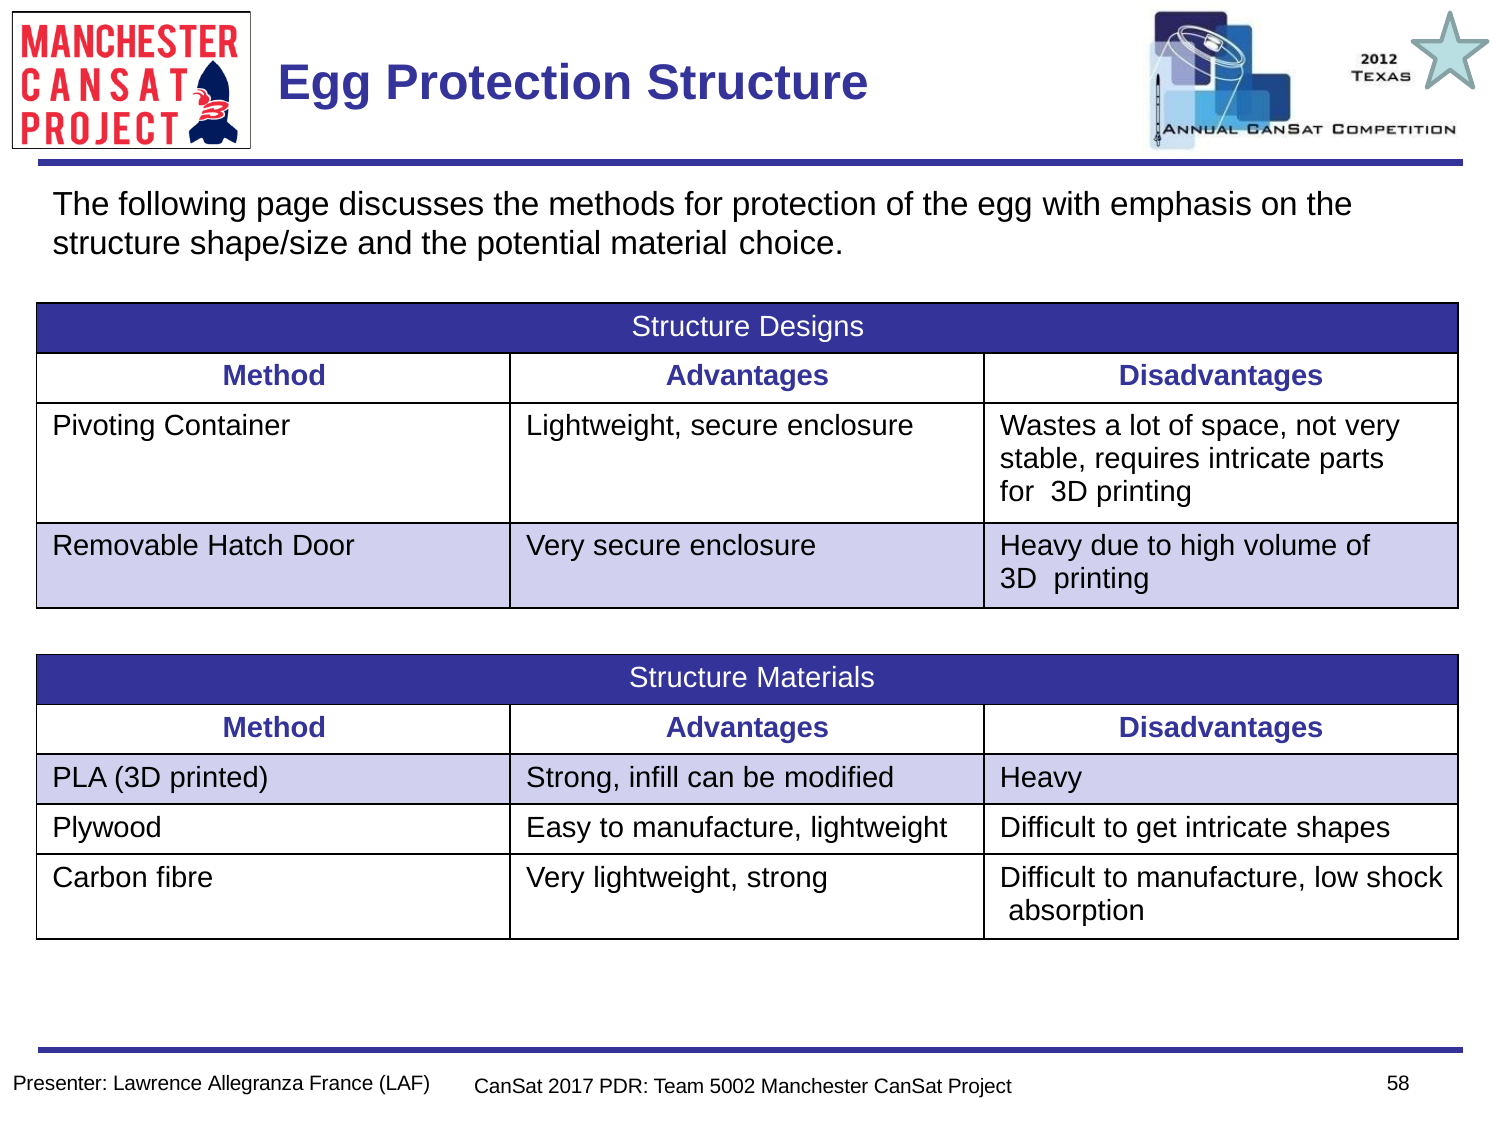

Team Logo
Here
(If You Want)

# Egg Protection Structure

The following page discusses the methods for protection of the egg with emphasis on the  structure shape/size and the potential material choice.
| Structure Designs |  |  |
| --- | --- | --- |
| Method | Advantages | Disadvantages |
| Pivoting Container | Lightweight, secure enclosure | Wastes a lot of space, not very stable, requires intricate parts for 3D printing |
| Removable Hatch Door | Very secure enclosure | Heavy due to high volume of 3D printing |
| Structure Materials |  |  |
| --- | --- | --- |
| Method | Advantages | Disadvantages |
| PLA (3D printed) | Strong, infill can be modified | Heavy |
| Plywood | Easy to manufacture, lightweight | Difficult to get intricate shapes |
| Carbon fibre | Very lightweight, strong | Difficult to manufacture, low shock absorption |
58
Presenter: Lawrence Allegranza France (LAF)
CanSat 2017 PDR: Team 5002 Manchester CanSat Project